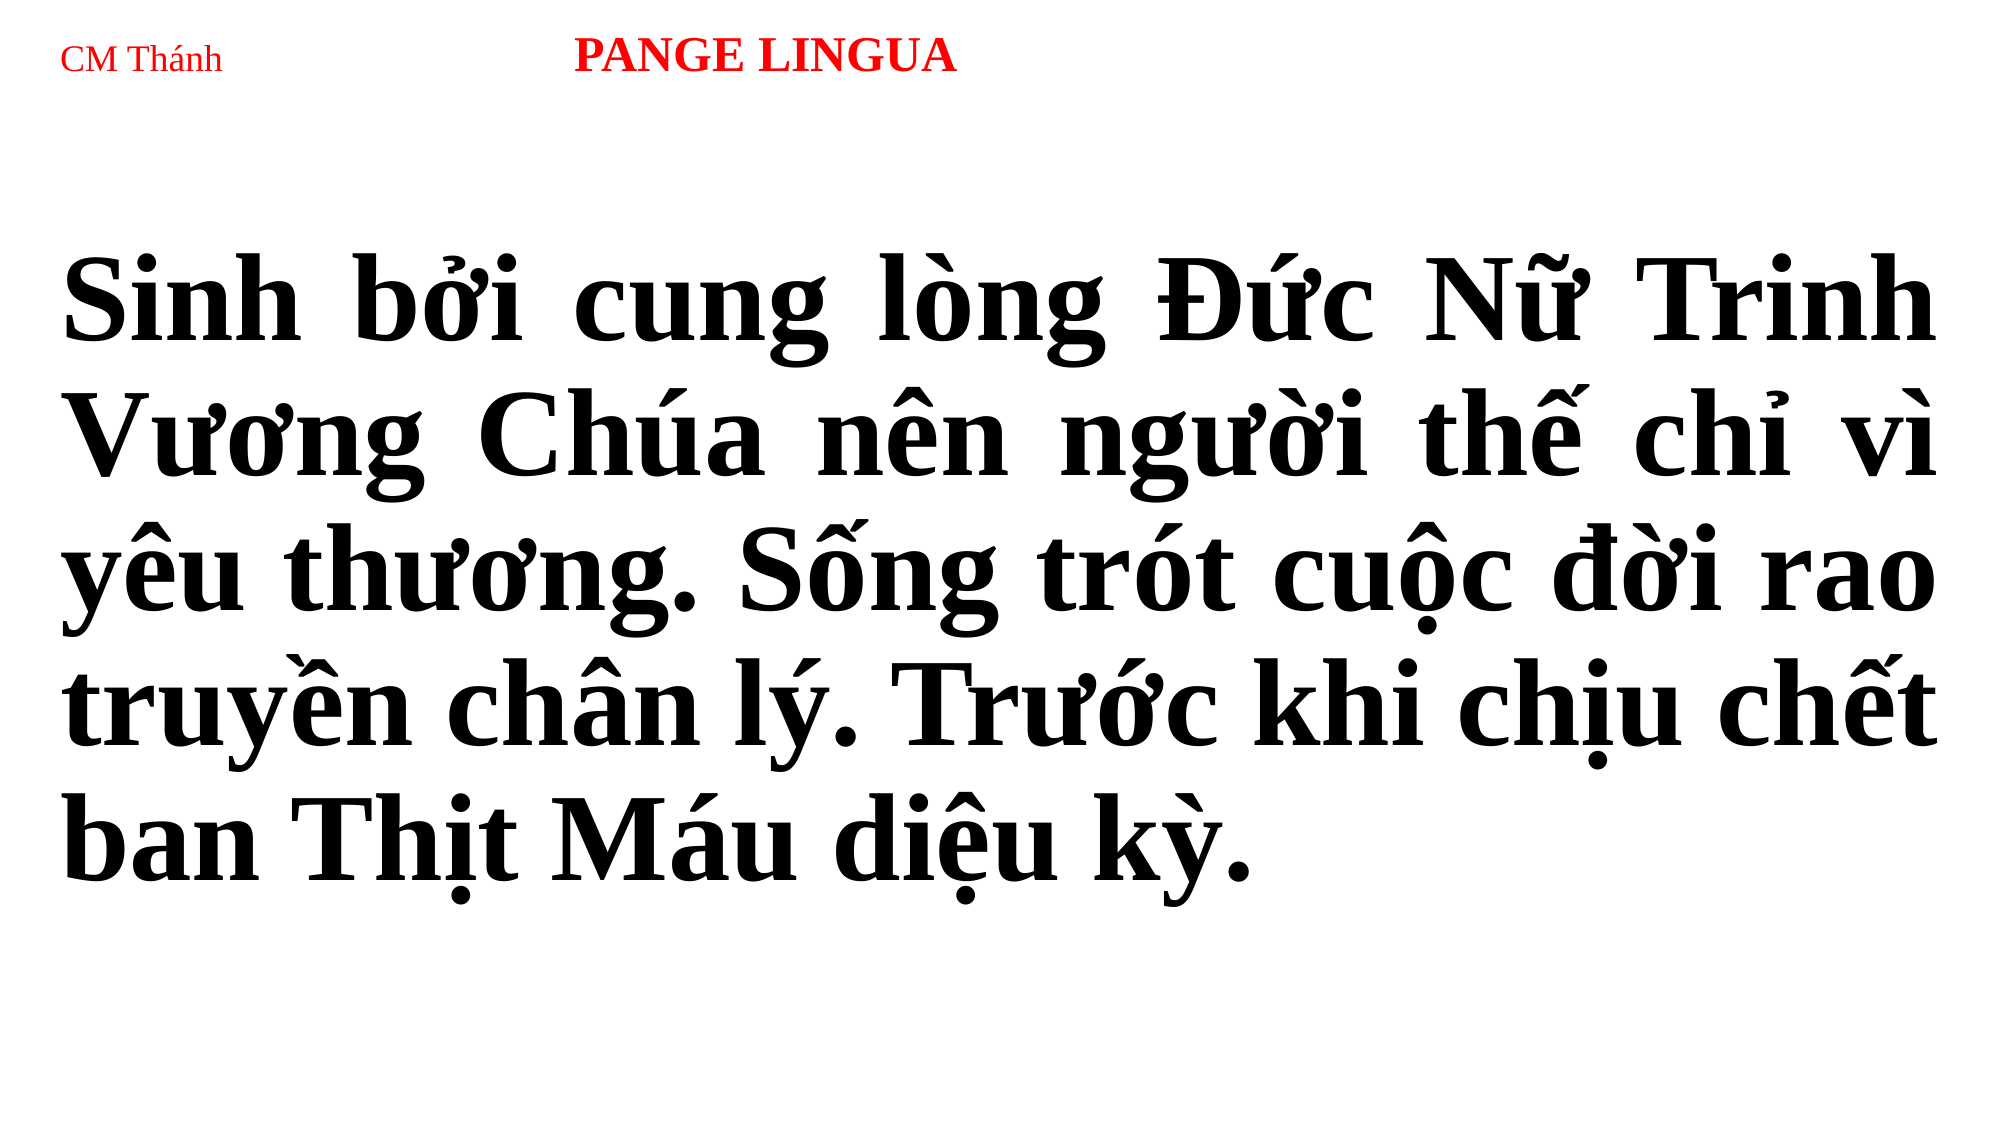

# CM Thánh                                     PANGE LINGUA
Sinh bởi cung lòng Đức Nữ Trinh Vương Chúa nên người thế chỉ vì yêu thương. Sống trót cuộc đời rao truyền chân lý. Trước khi chịu chết ban Thịt Máu diệu kỳ.